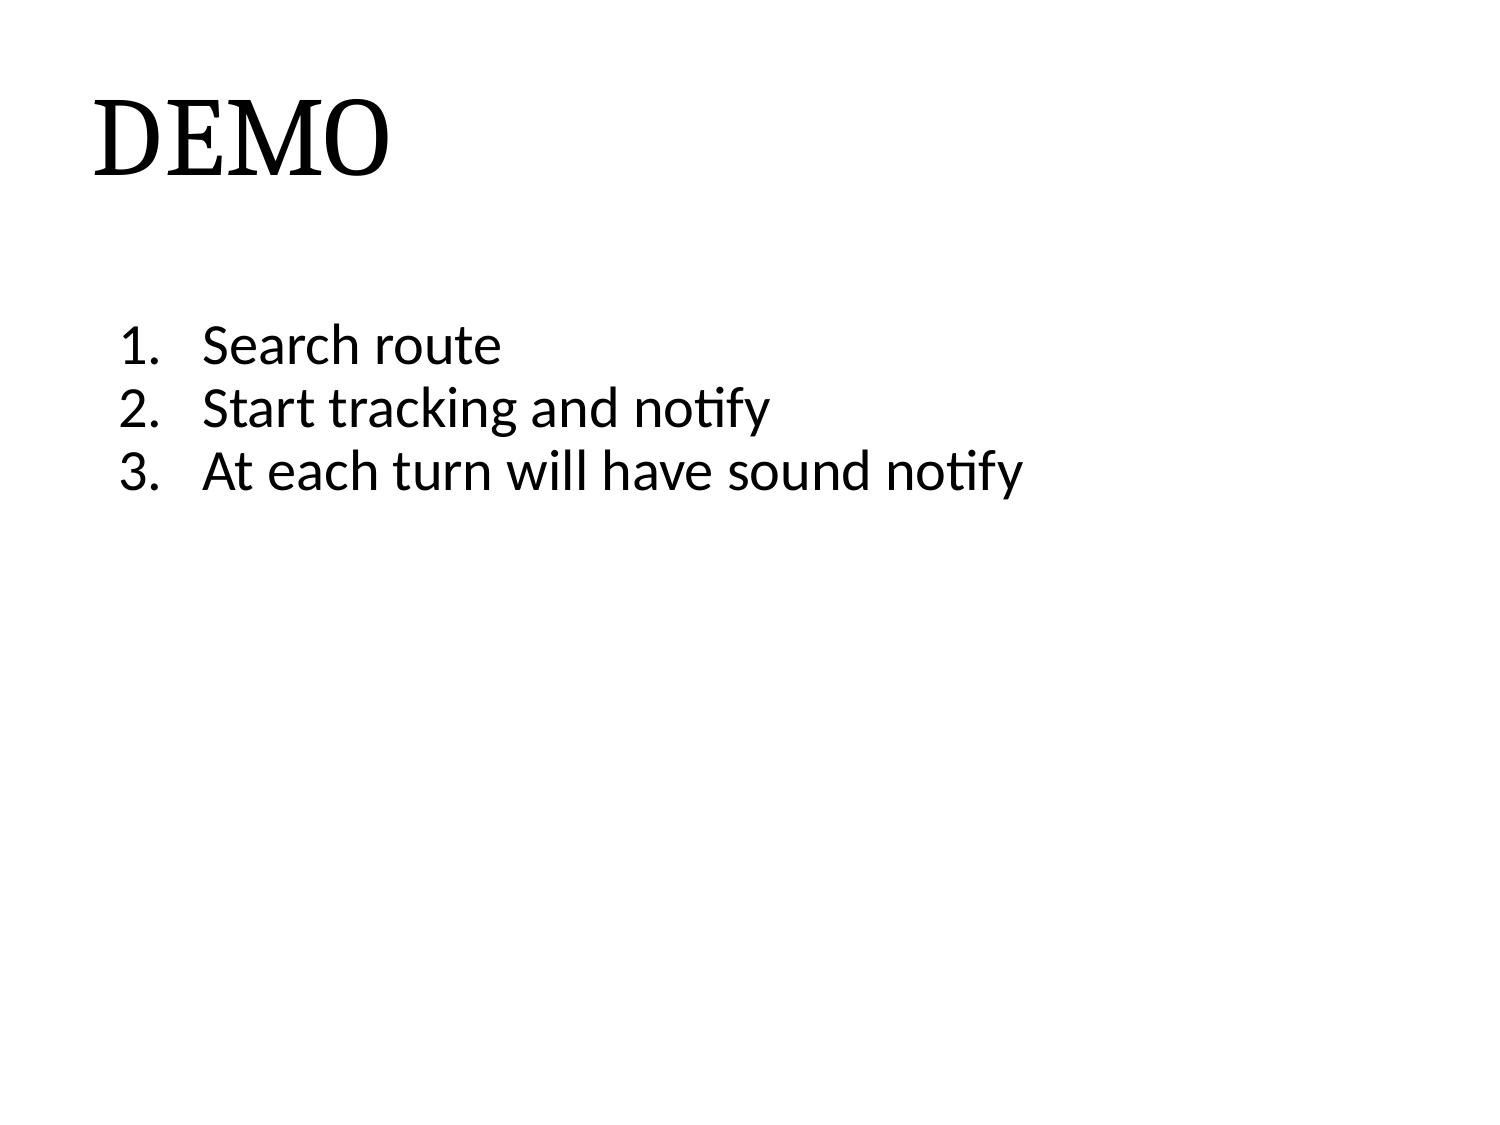

# DEMO
Search route
Start tracking and notify
At each turn will have sound notify